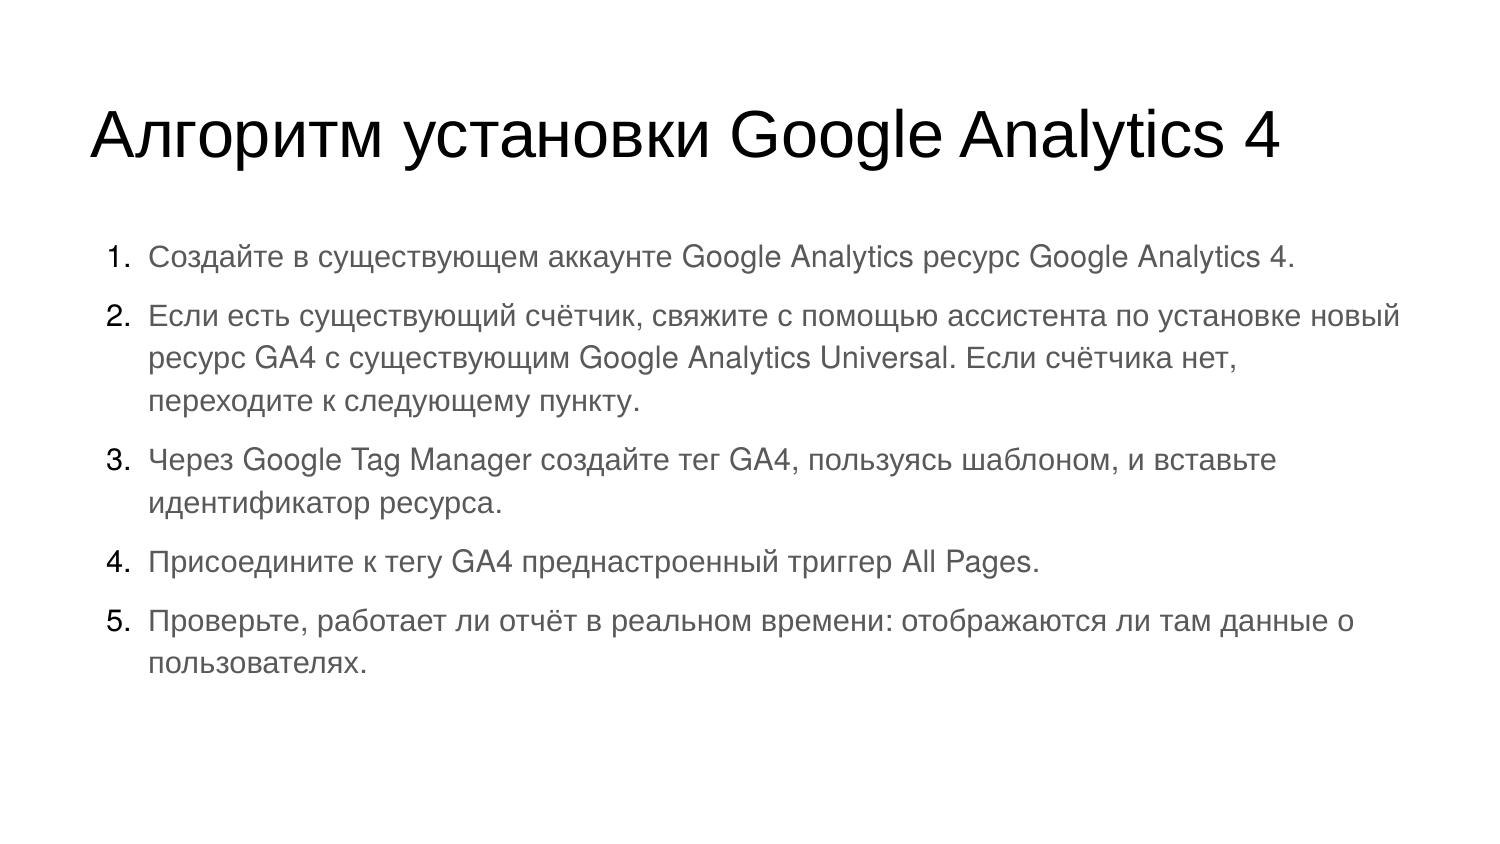

# Алгоритм установки Google Analytics 4
Создайте в существующем аккаунте Google Analytics ресурс Google Analytics 4.
Если есть существующий счётчик, свяжите с помощью ассистента по установке новый ресурс GA4 с существующим Google Analytics Universal. Если счётчика нет, переходите к следующему пункту.
Через Google Tag Manager создайте тег GA4, пользуясь шаблоном, и вставьте идентификатор ресурса.
Присоедините к тегу GA4 преднастроенный триггер All Pages.
Проверьте, работает ли отчёт в реальном времени: отображаются ли там данные о пользователях.